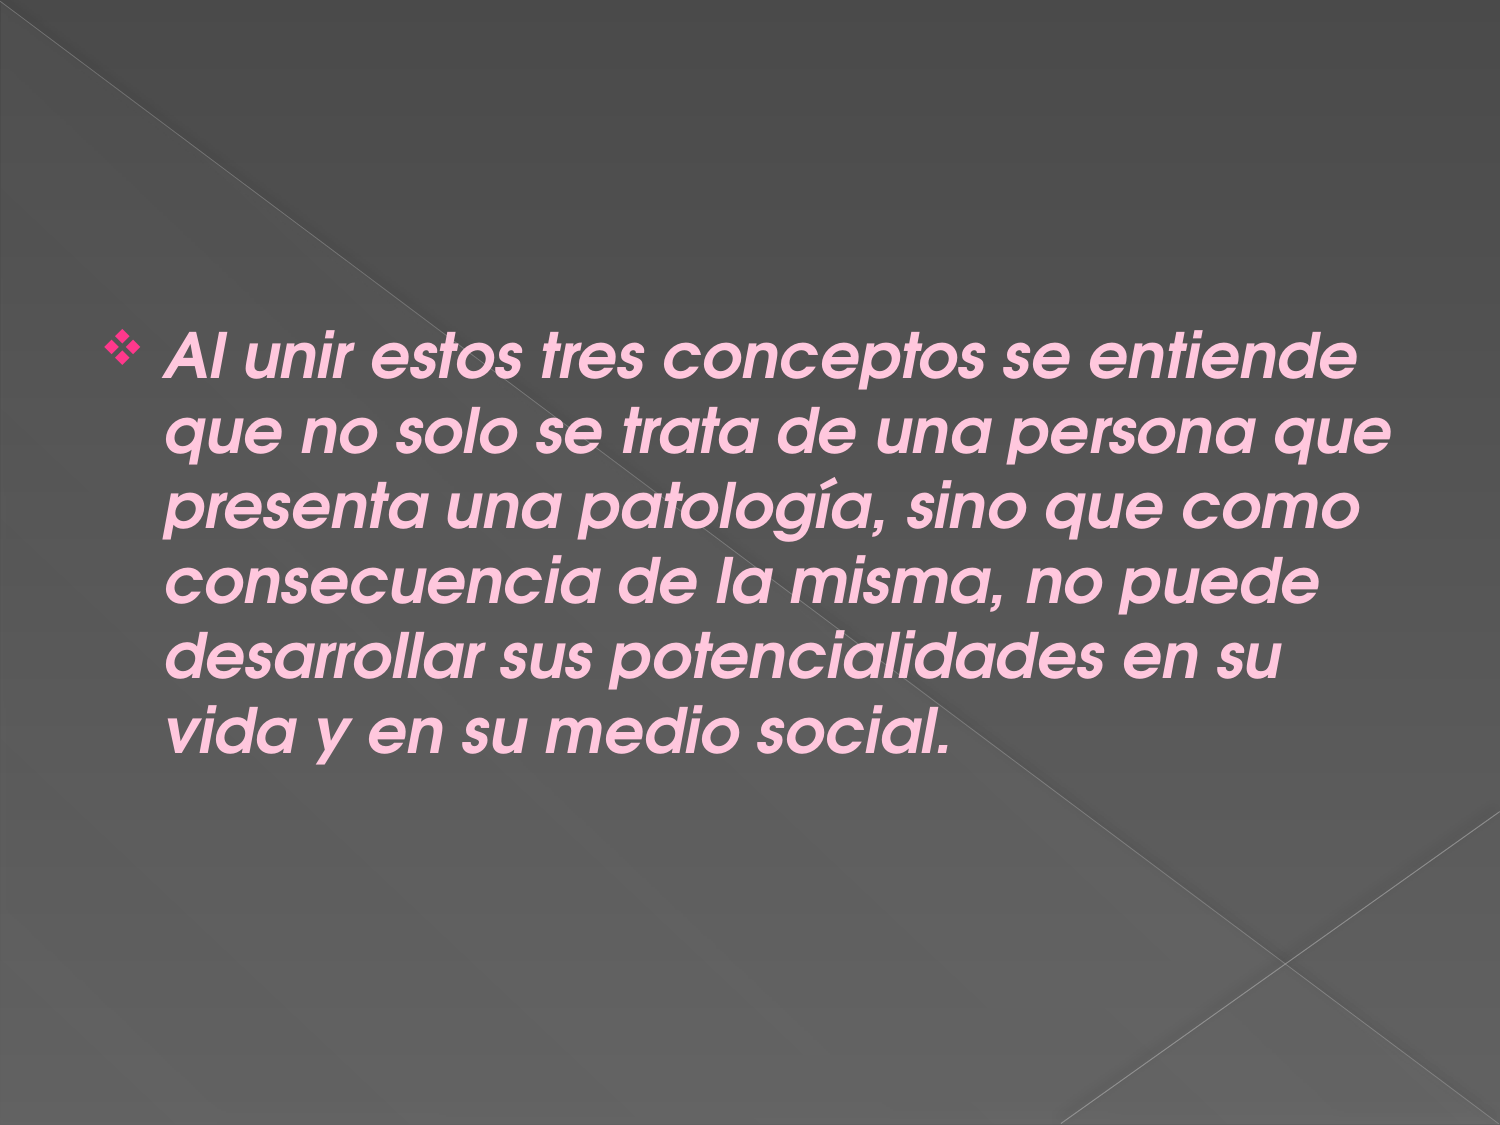

Al unir estos tres conceptos se entiende que no solo se trata de una persona que presenta una patología, sino que como consecuencia de la misma, no puede desarrollar sus potencialidades en su vida y en su medio social.